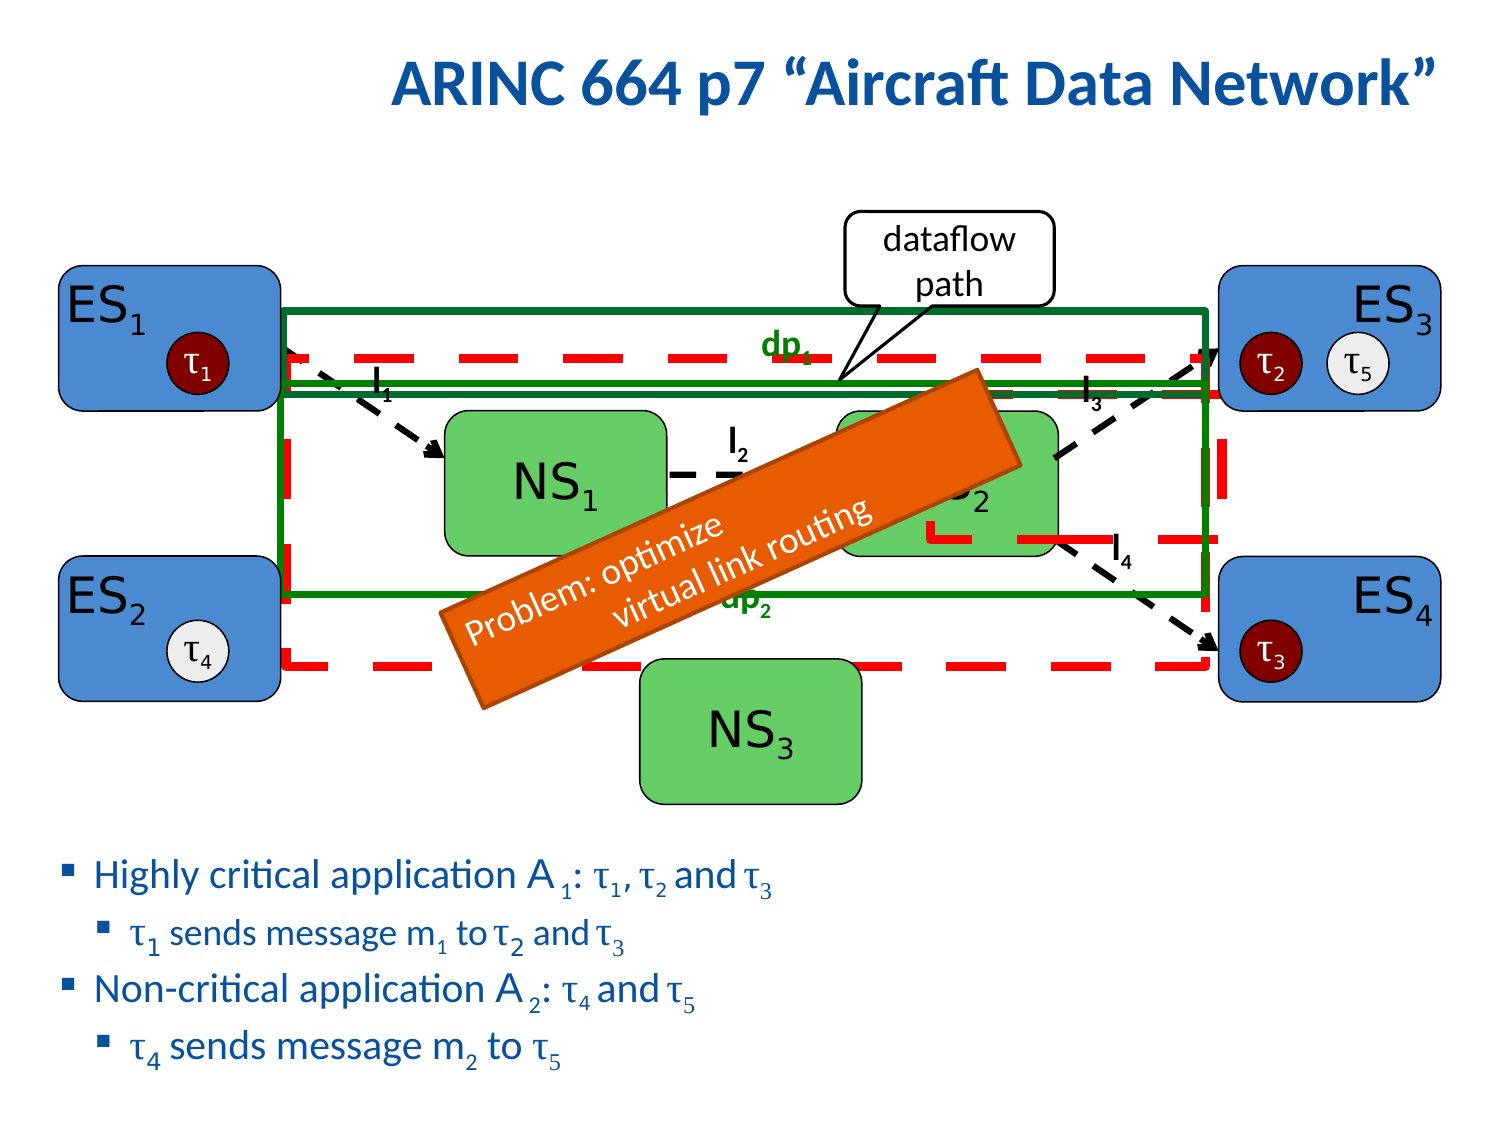

ARINC 664 p7 “Aircraft Data Network”
dataflow path
ES1
ES3

dp1
τ1
τ2
τ5

l1

l3

NS1
NS2
l2

Problem: optimize
virtual link routing
l4

ES2
ES4
dp2
vl1
τ4
τ3
NS3
Highly critical application A 1: τ1, τ2 and τ3
τ1 sends message m1 to τ2 and τ3
Non-critical application A 2: τ4 and τ5
τ4 sends message m2 to τ5